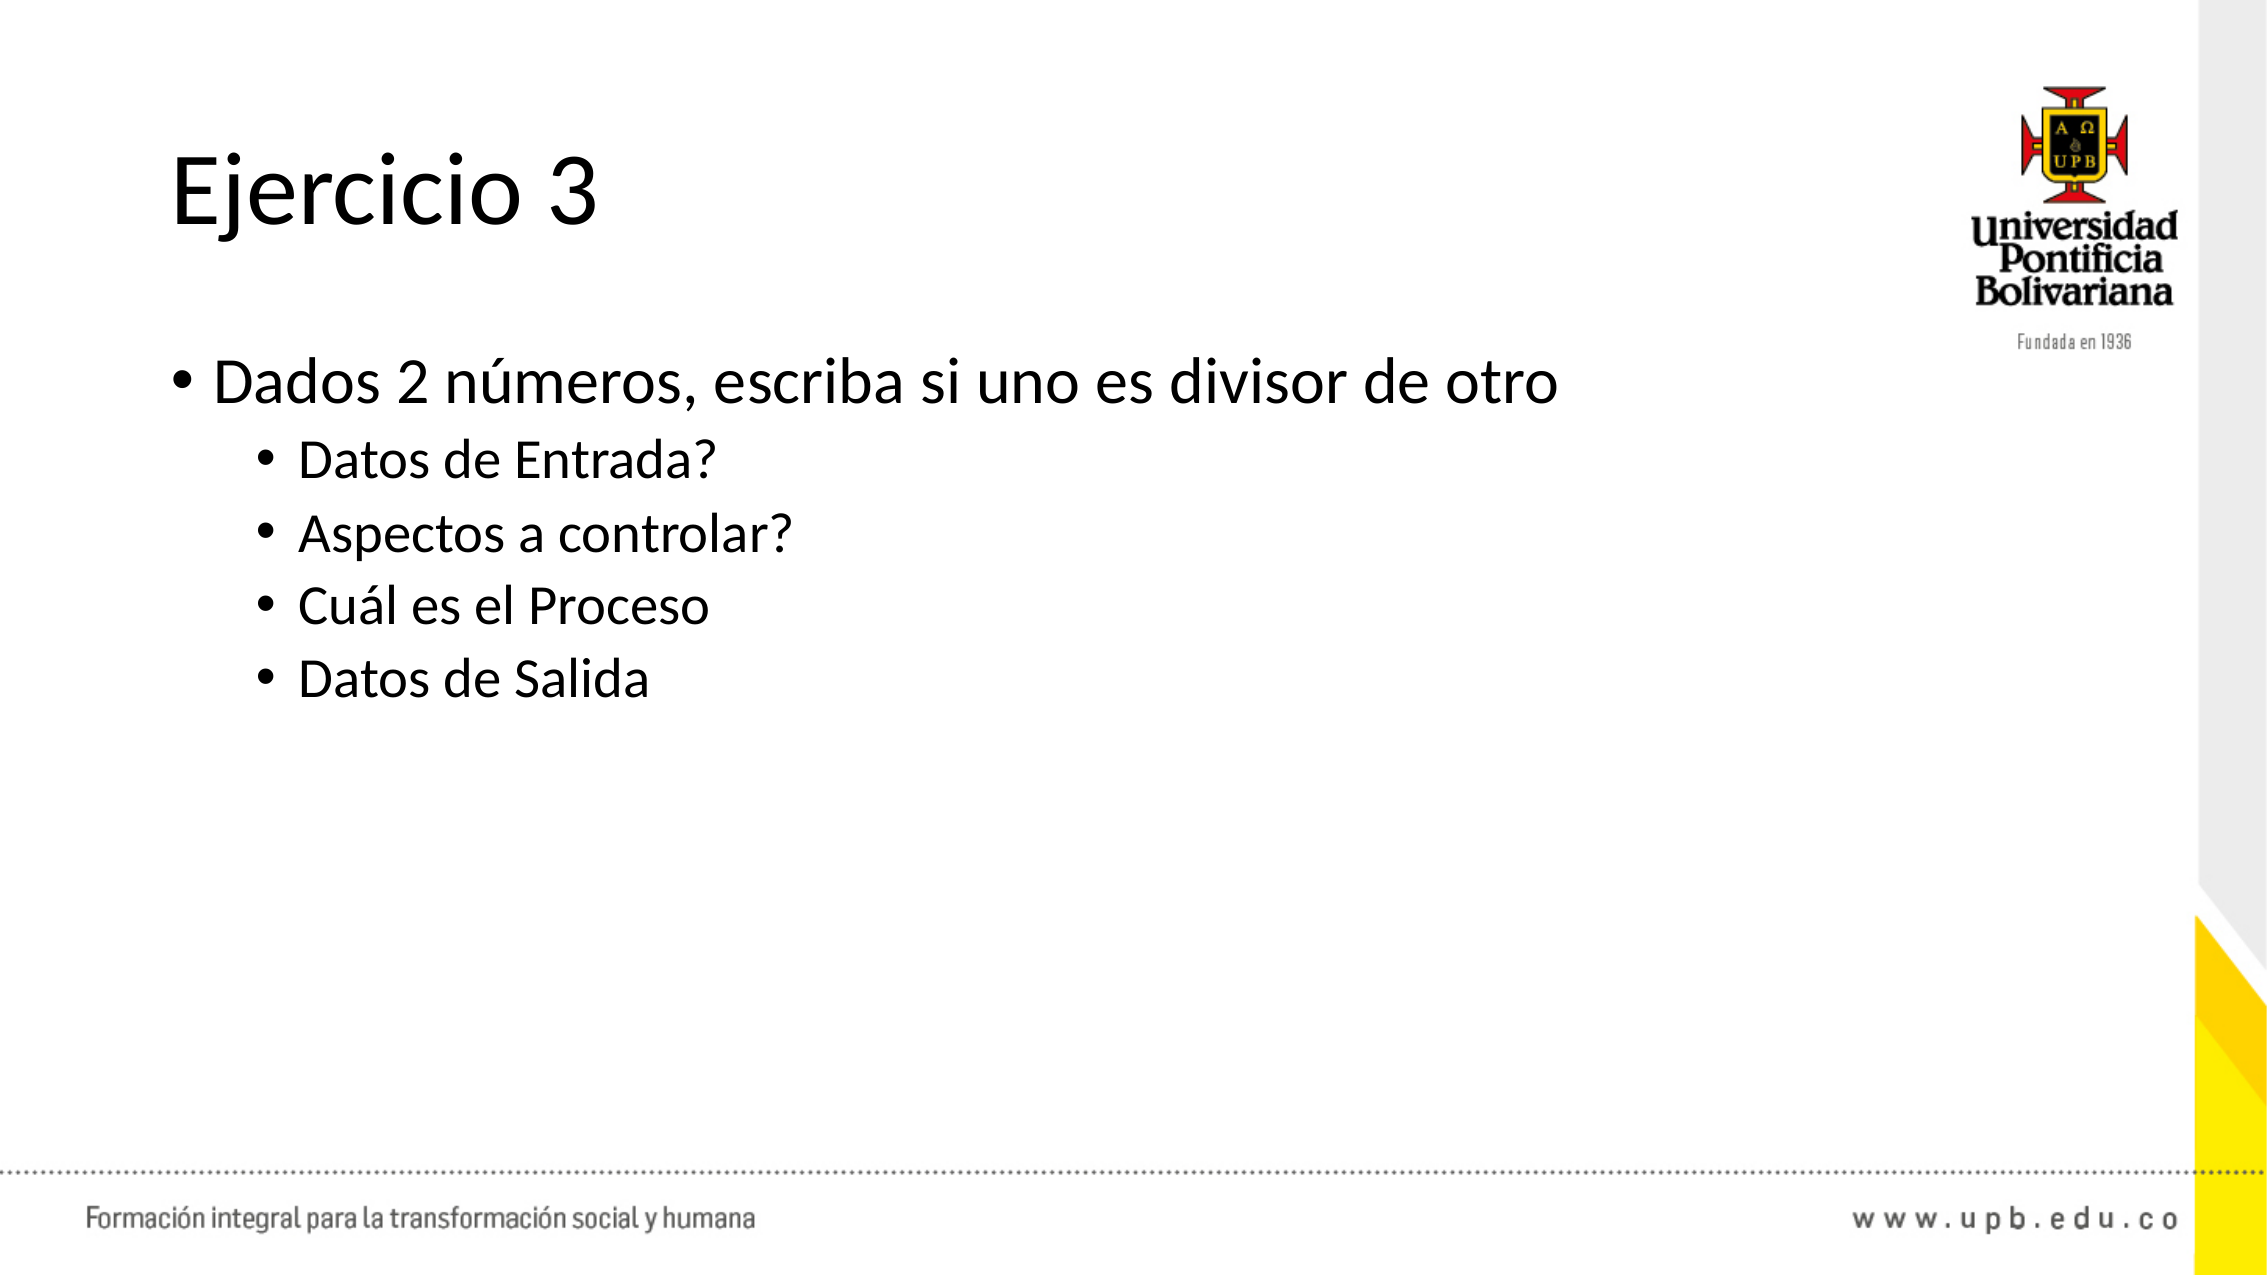

# Ejercicio 3
Dados 2 números, escriba si uno es divisor de otro
Datos de Entrada?
Aspectos a controlar?
Cuál es el Proceso
Datos de Salida